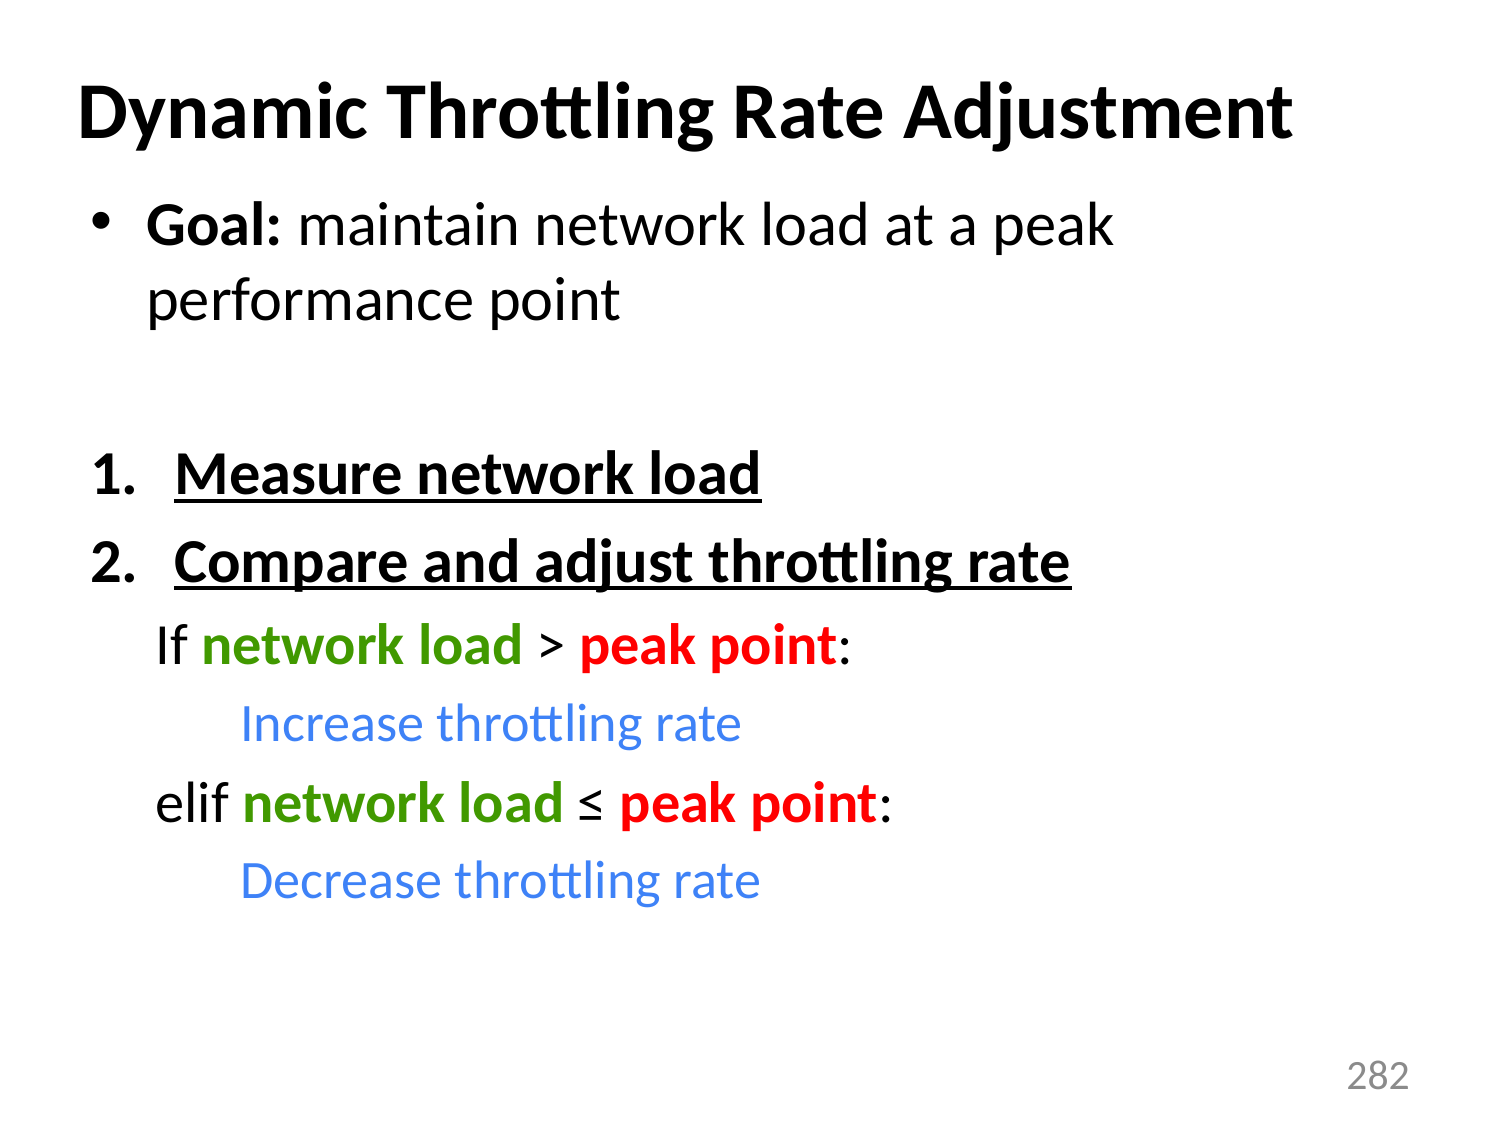

# Dynamic Throttling Rate Adjustment
Goal: maintain network load at a peak performance point

Measure network load
Compare and adjust throttling rate
If network load > peak point:
	Increase throttling rate
elif network load ≤ peak point:
	Decrease throttling rate
282